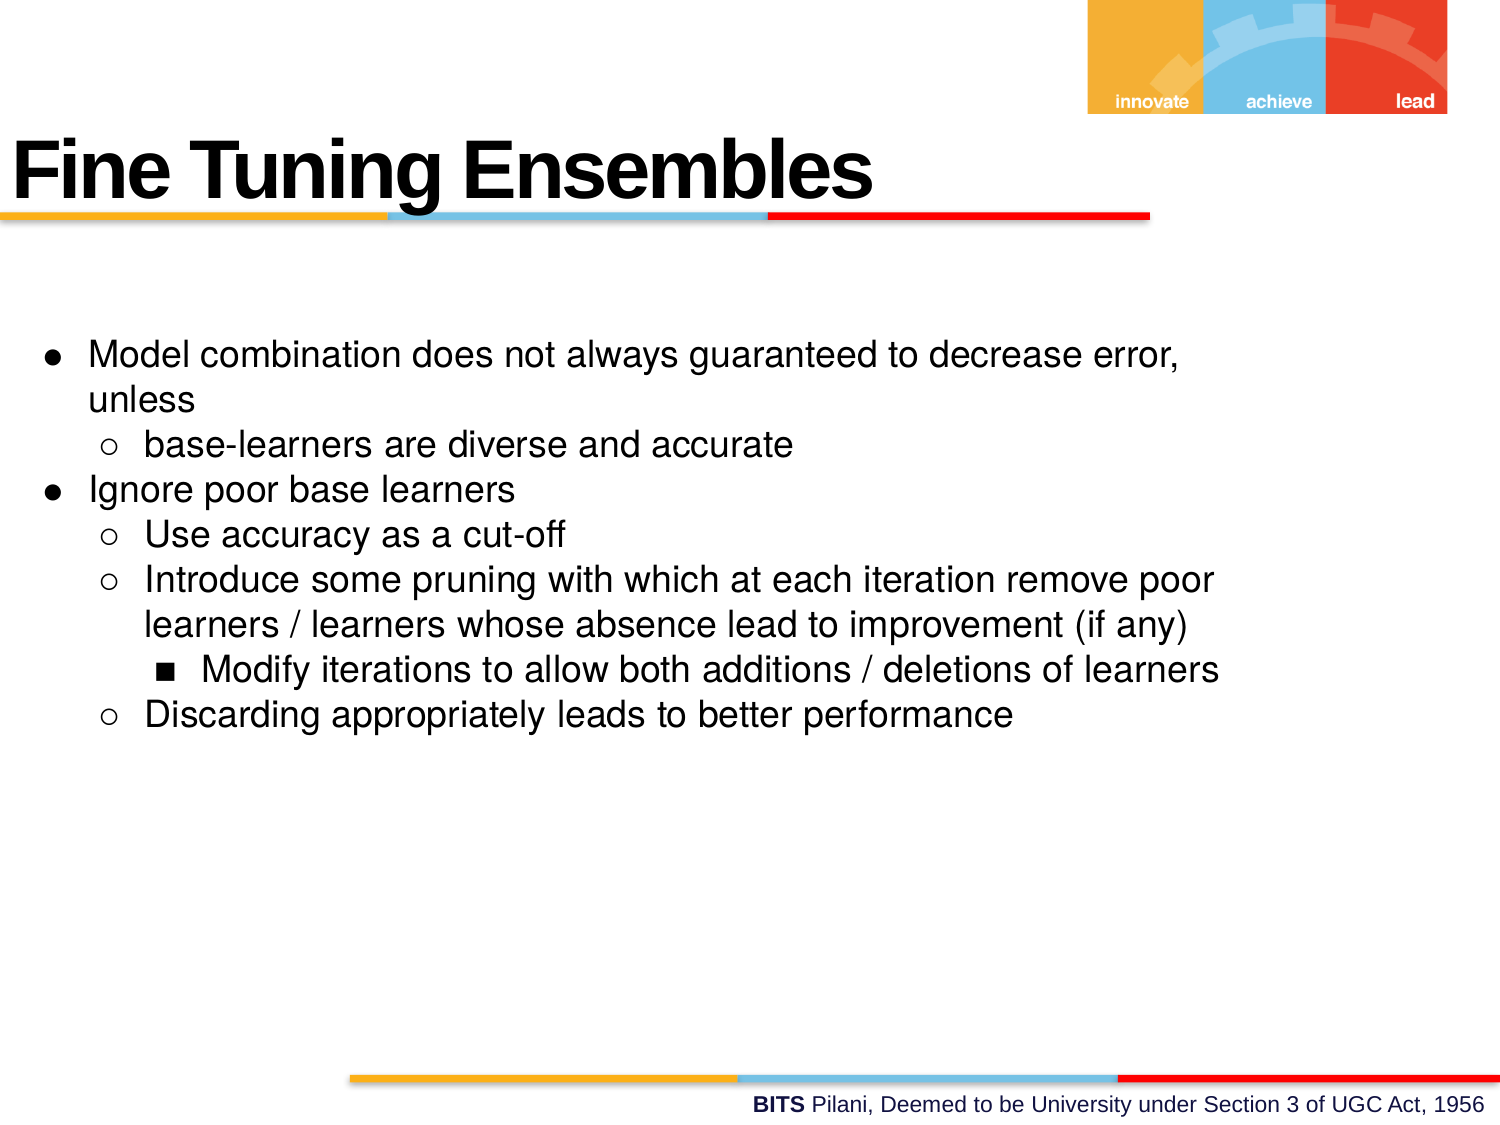

Fine Tuning Ensembles
Model combination does not always guaranteed to decrease error, unless
base-learners are diverse and accurate
Ignore poor base learners
Use accuracy as a cut-off
Introduce some pruning with which at each iteration remove poor learners / learners whose absence lead to improvement (if any)
Modify iterations to allow both additions / deletions of learners
Discarding appropriately leads to better performance